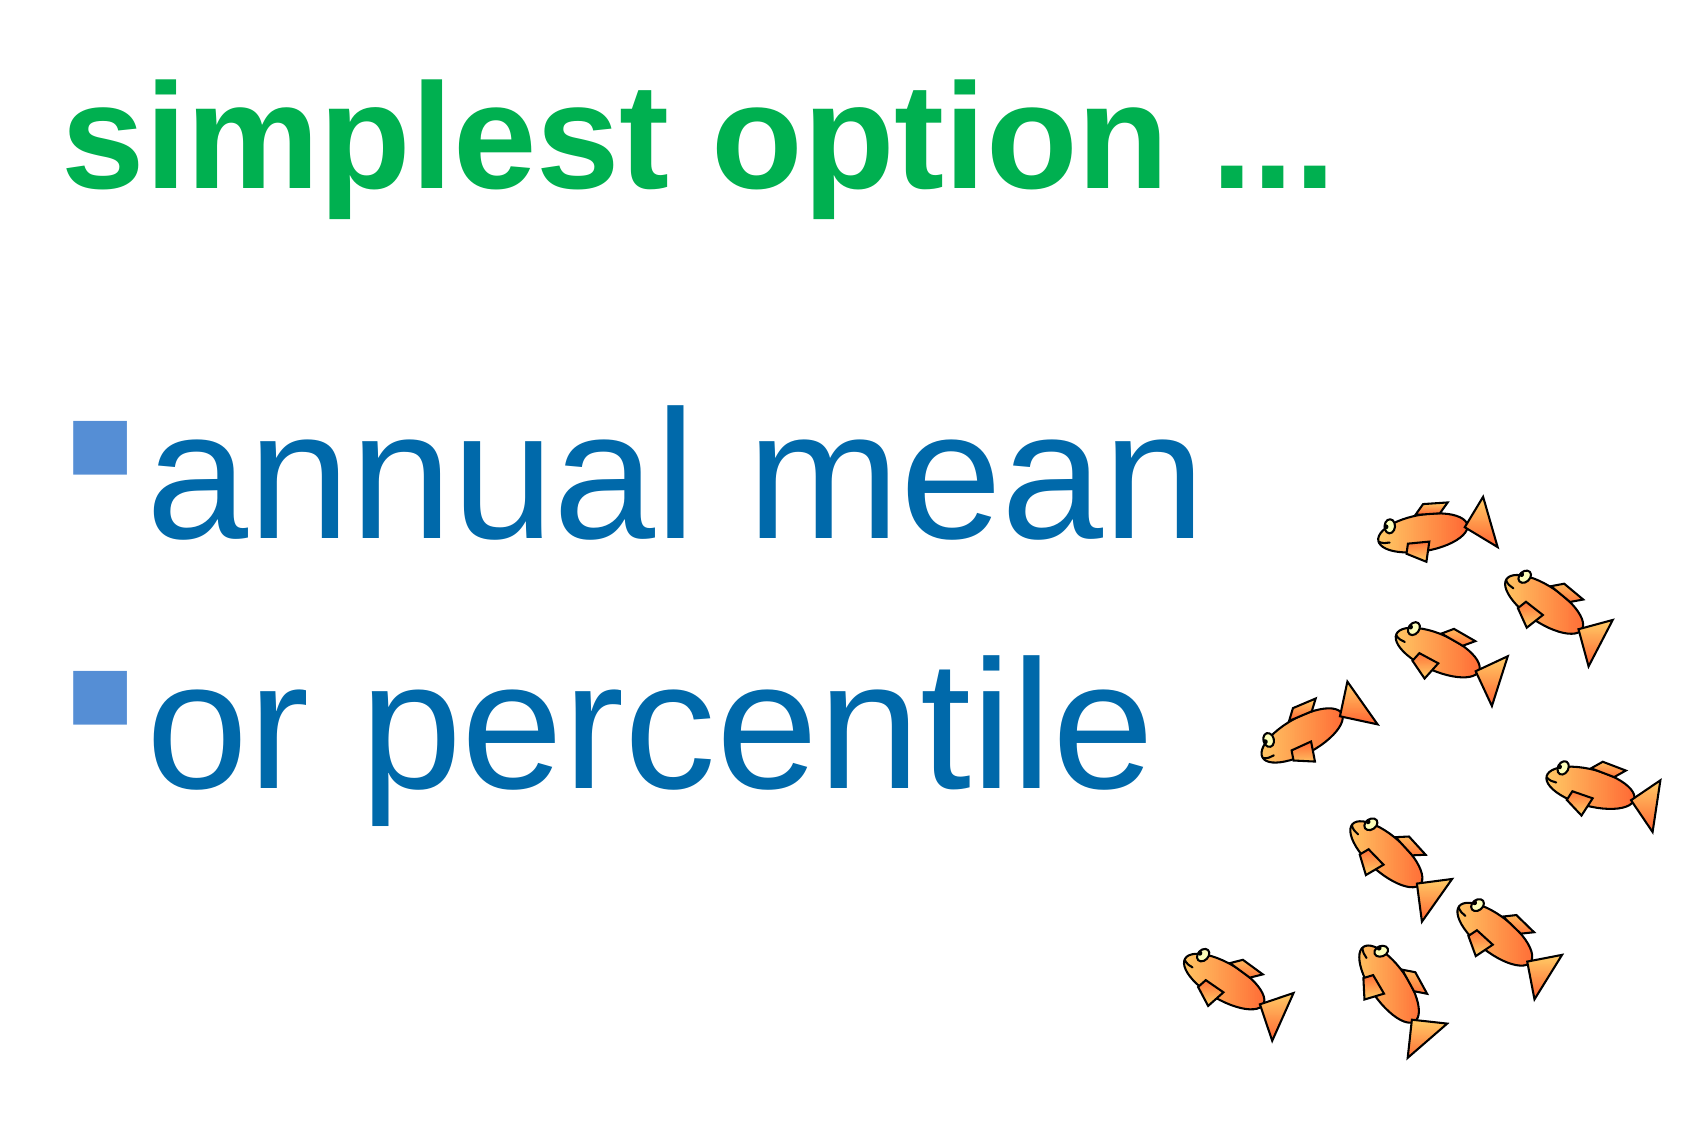

simplest option ...
annual mean
or percentile